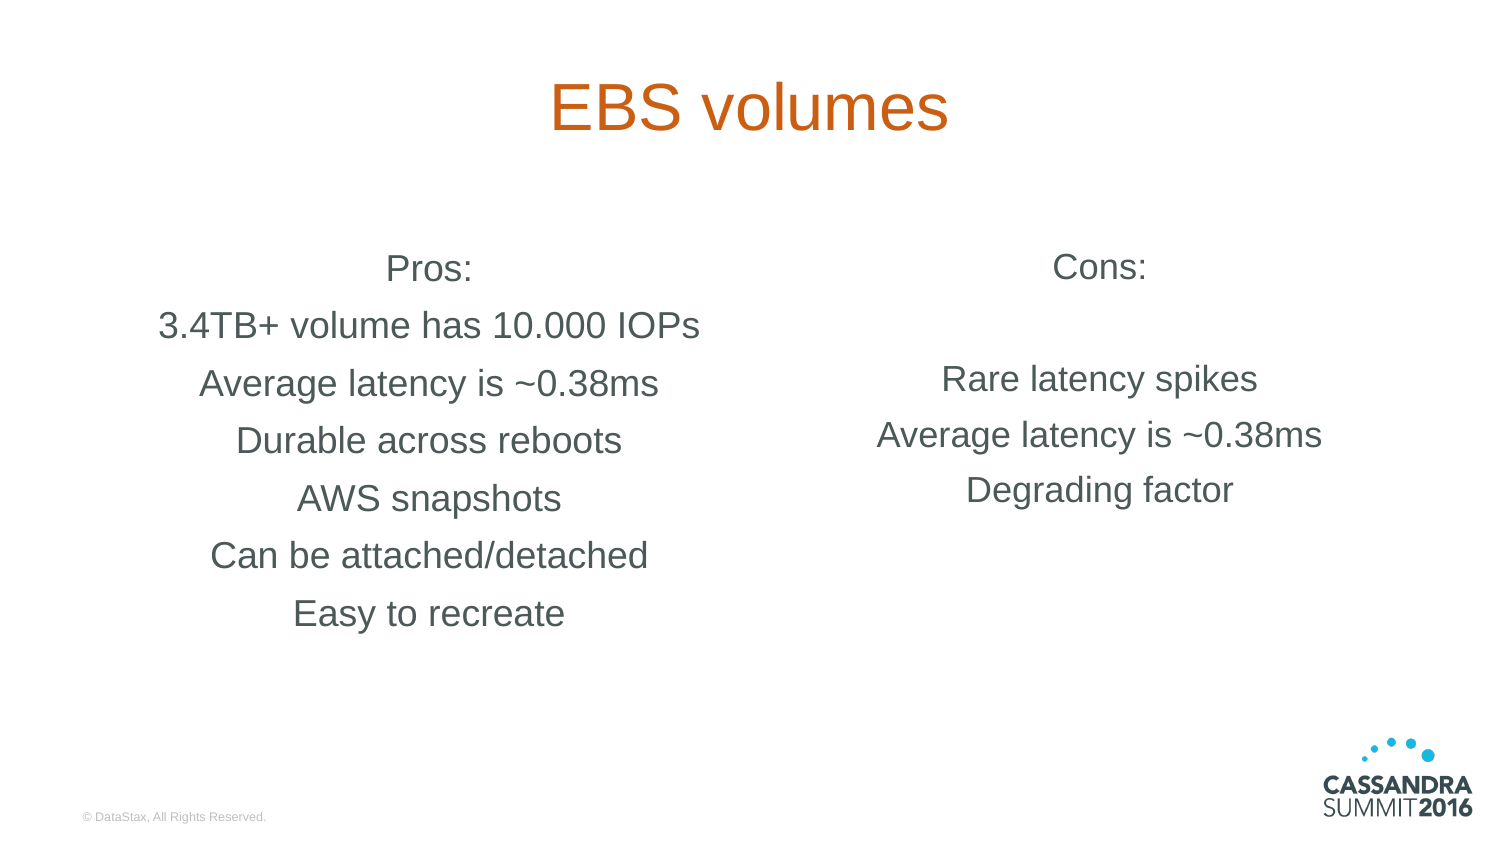

# EBS volumes
Pros:
3.4TB+ volume has 10.000 IOPs
Average latency is ~0.38ms
Durable across reboots
AWS snapshots
Can be attached/detached
Easy to recreate
Cons:

Rare latency spikes
Average latency is ~0.38ms
Degrading factor
© DataStax, All Rights Reserved.
33